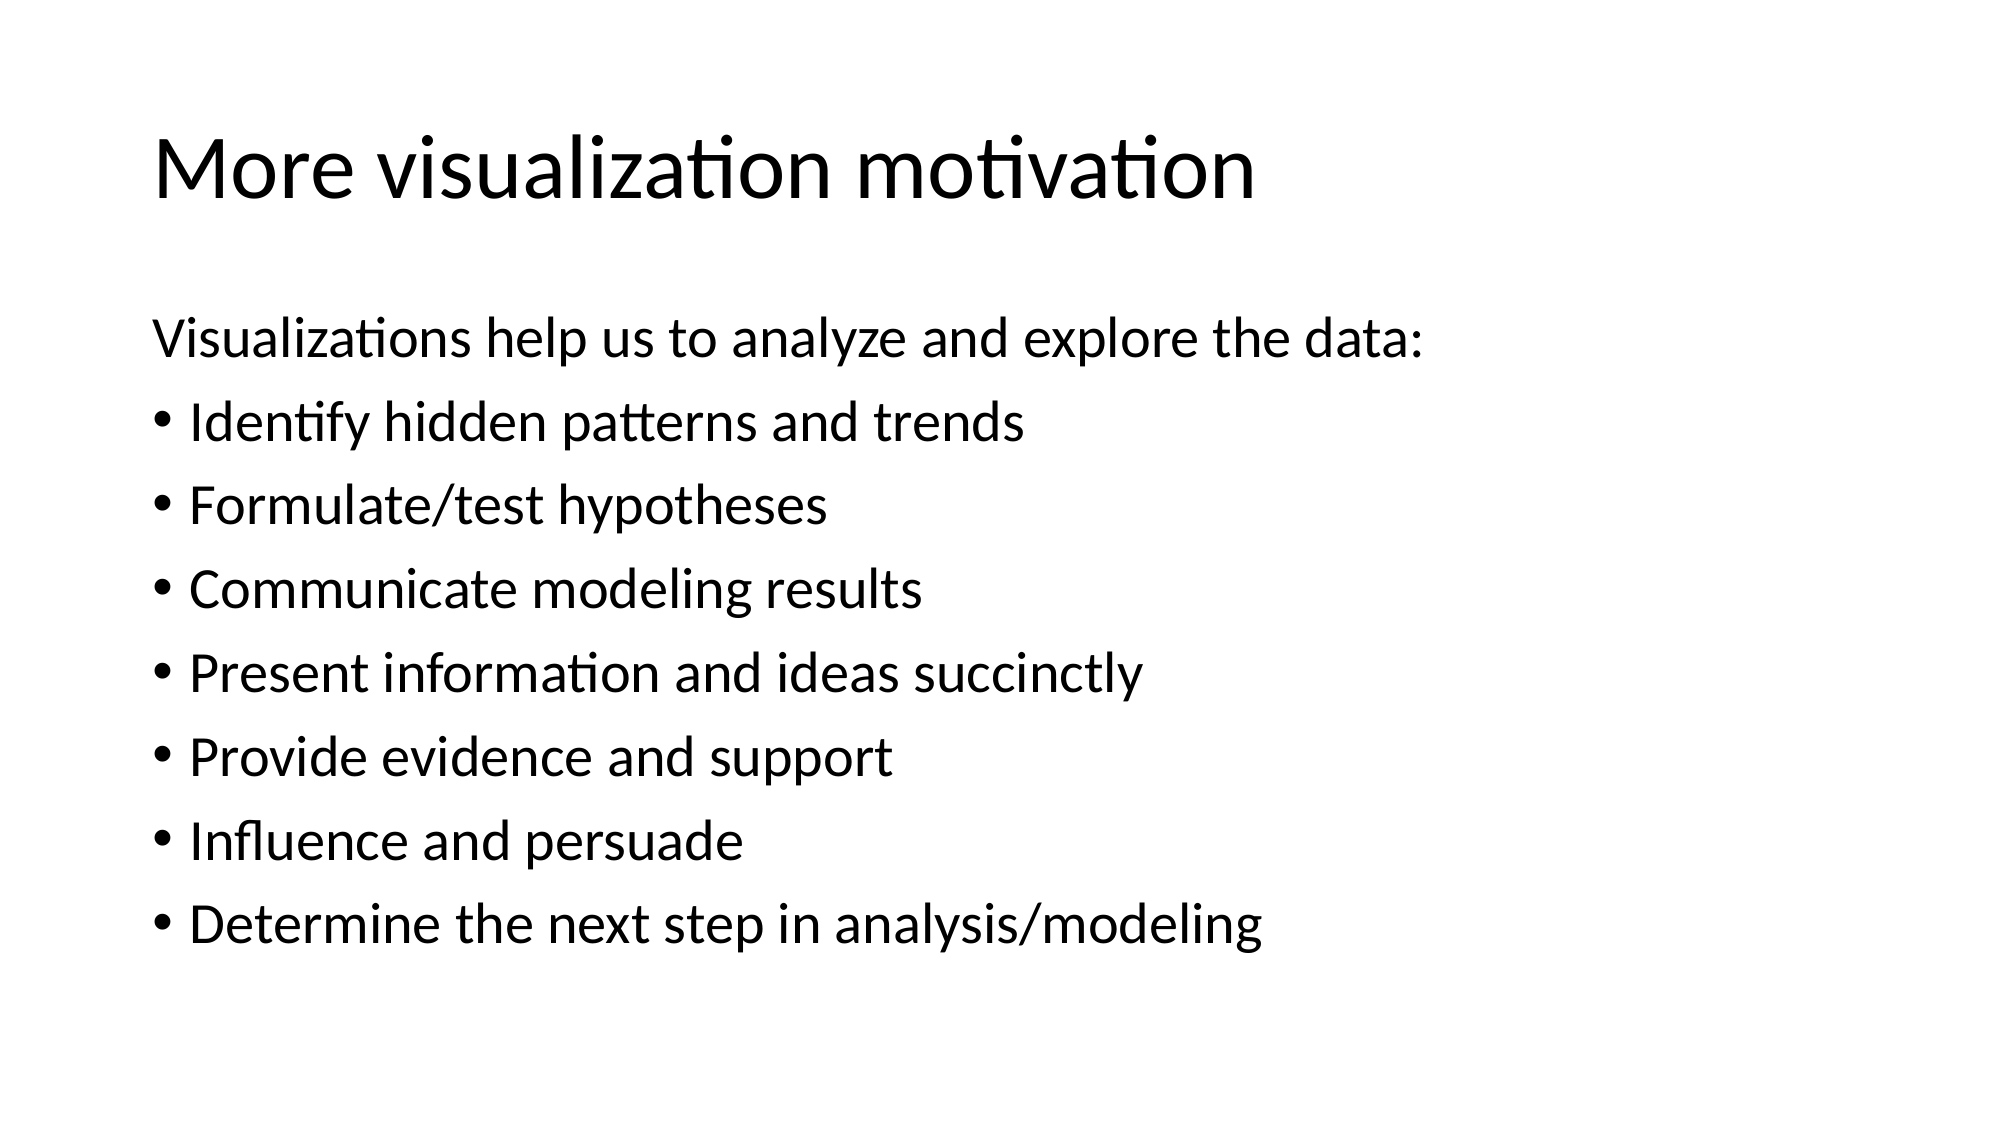

# More visualization motivation
Visualizations help us to analyze and explore the data:
Identify hidden patterns and trends
Formulate/test hypotheses
Communicate modeling results
Present information and ideas succinctly
Provide evidence and support
Influence and persuade
Determine the next step in analysis/modeling